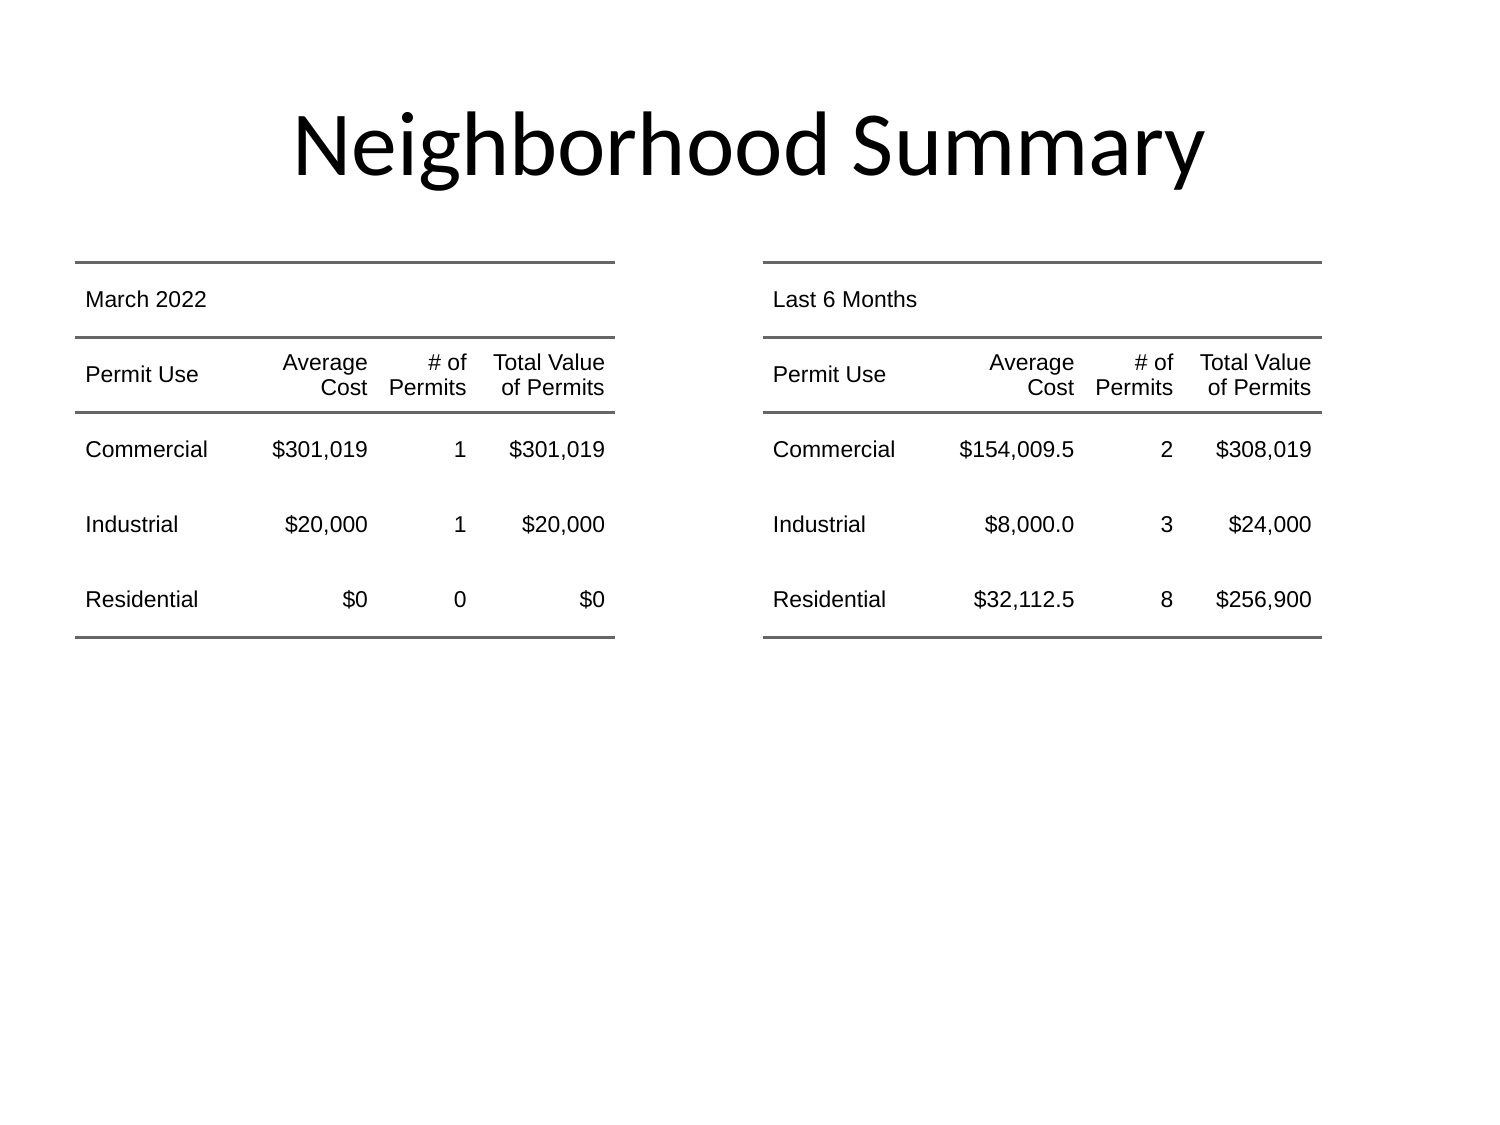

# Neighborhood Summary
| March 2022 | March 2022 | March 2022 | March 2022 |
| --- | --- | --- | --- |
| Permit Use | Average Cost | # of Permits | Total Value of Permits |
| Commercial | $301,019 | 1 | $301,019 |
| Industrial | $20,000 | 1 | $20,000 |
| Residential | $0 | 0 | $0 |
| Last 6 Months | Last 6 Months | Last 6 Months | Last 6 Months |
| --- | --- | --- | --- |
| Permit Use | Average Cost | # of Permits | Total Value of Permits |
| Commercial | $154,009.5 | 2 | $308,019 |
| Industrial | $8,000.0 | 3 | $24,000 |
| Residential | $32,112.5 | 8 | $256,900 |